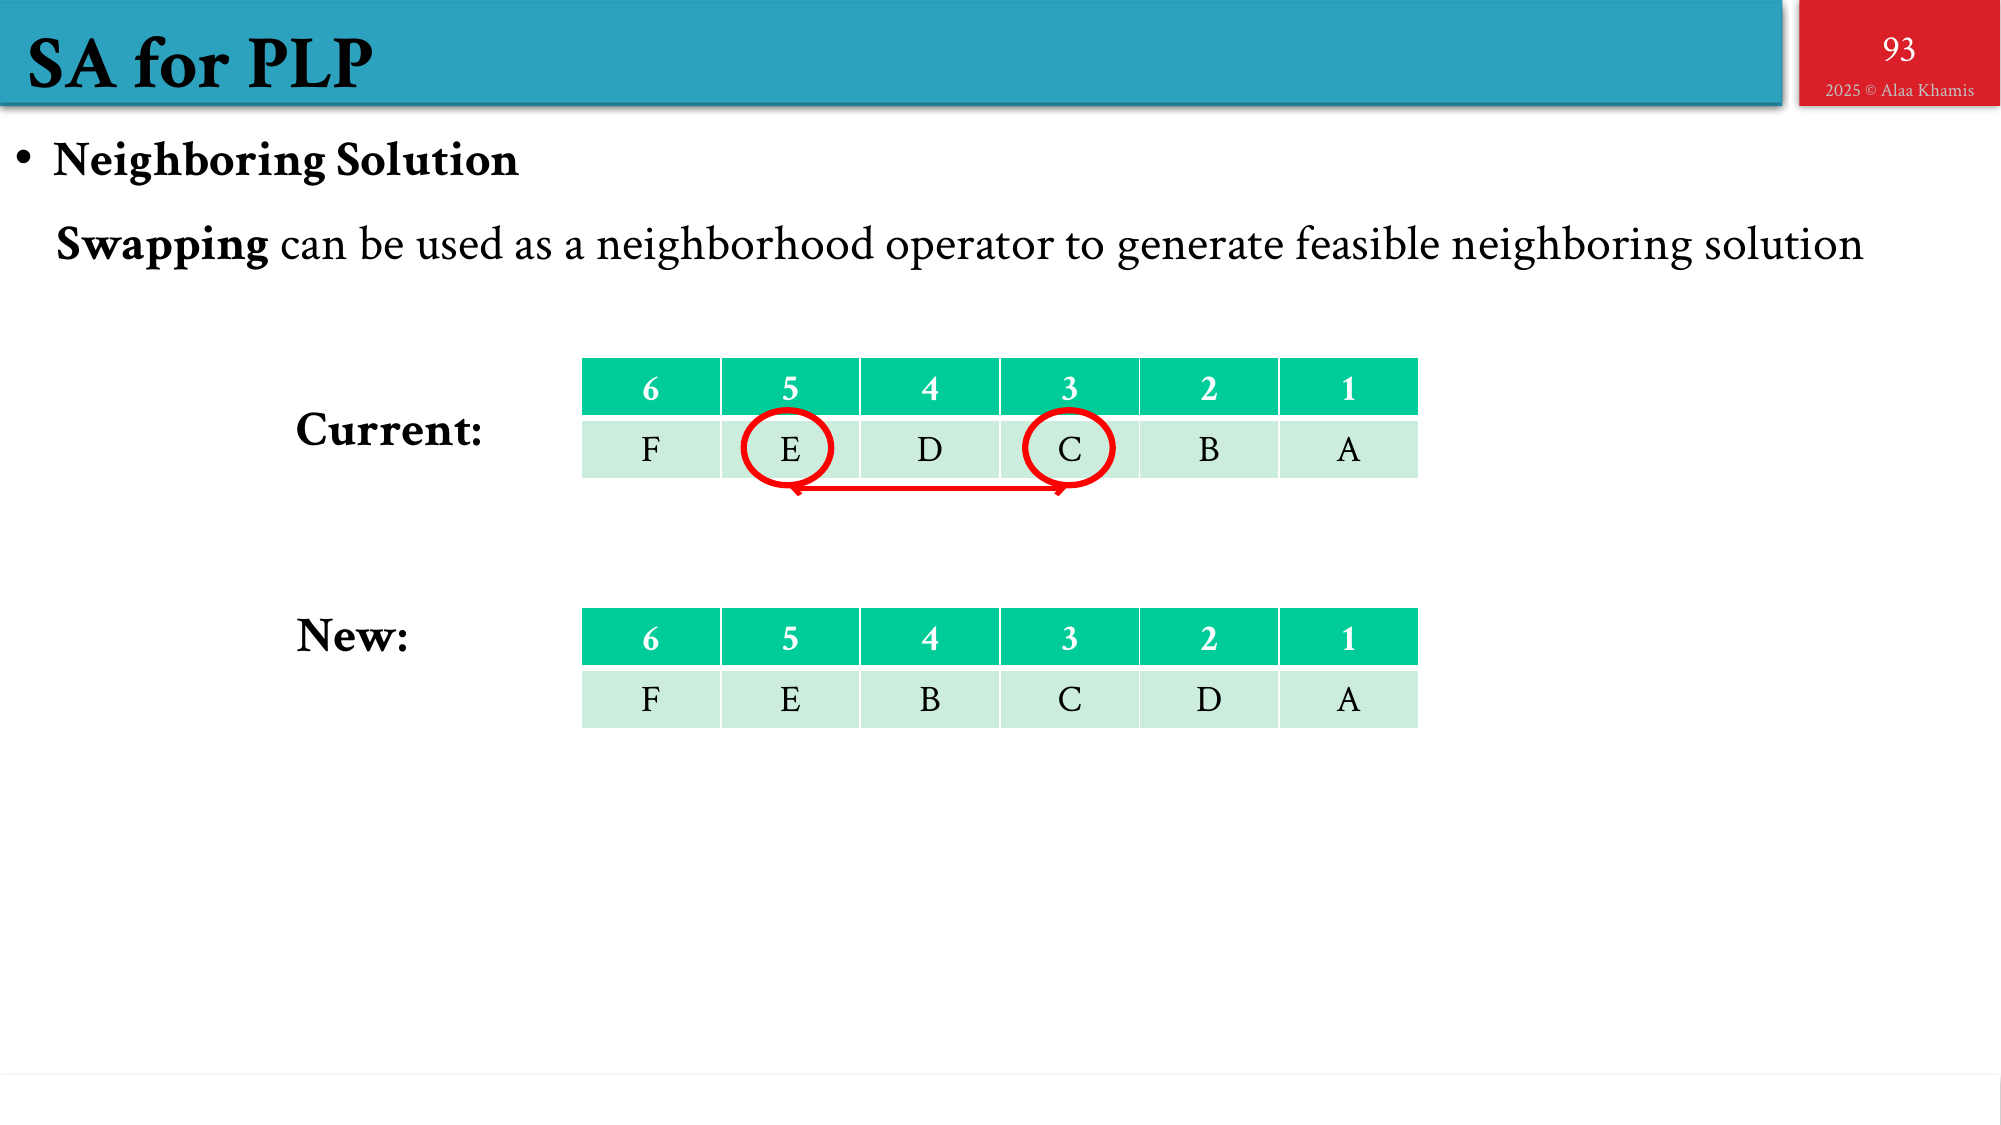

SA for PLP
Neighboring Solution
Swapping can be used as a neighborhood operator to generate feasible neighboring solution
| 6 | 5 | 4 | 3 | 2 | 1 |
| --- | --- | --- | --- | --- | --- |
| F | E | D | C | B | A |
Current:

New:
| 6 | 5 | 4 | 3 | 2 | 1 |
| --- | --- | --- | --- | --- | --- |
| F | E | B | C | D | A |